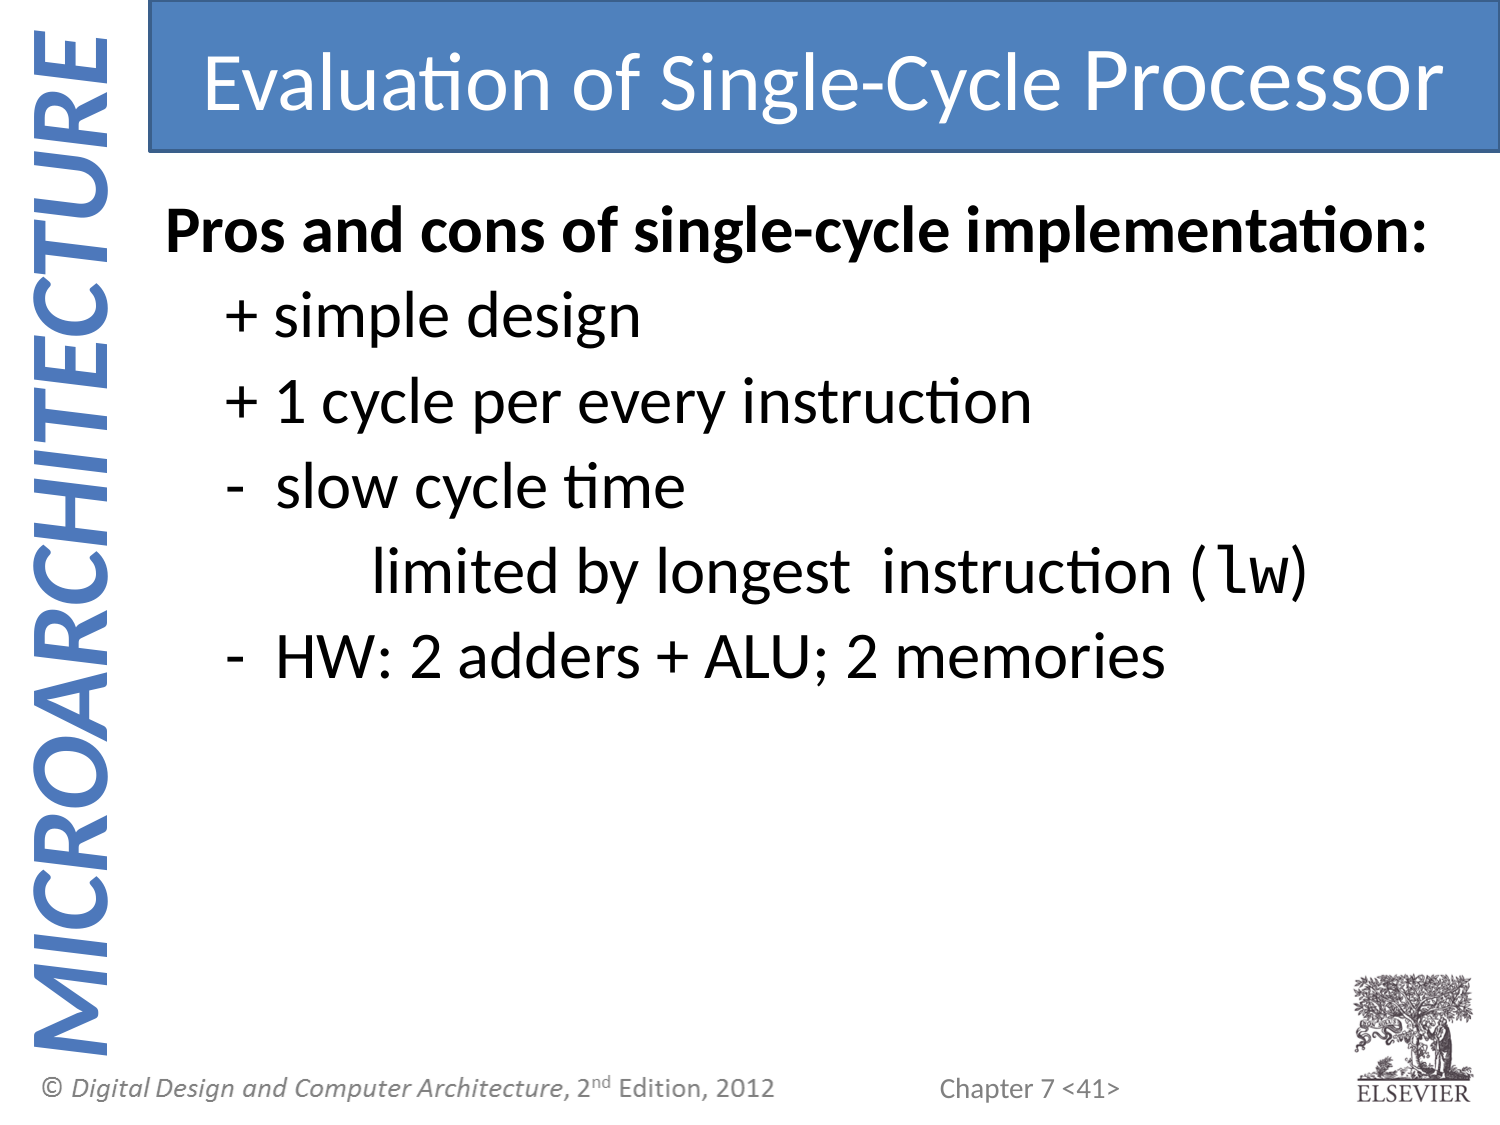

Evaluation of Single-Cycle Processor
Pros and cons of single-cycle implementation:
    + simple design
    + 1 cycle per every instruction
    -  slow cycle time
		limited by longest  instruction (lw)
    -  HW: 2 adders + ALU; 2 memories